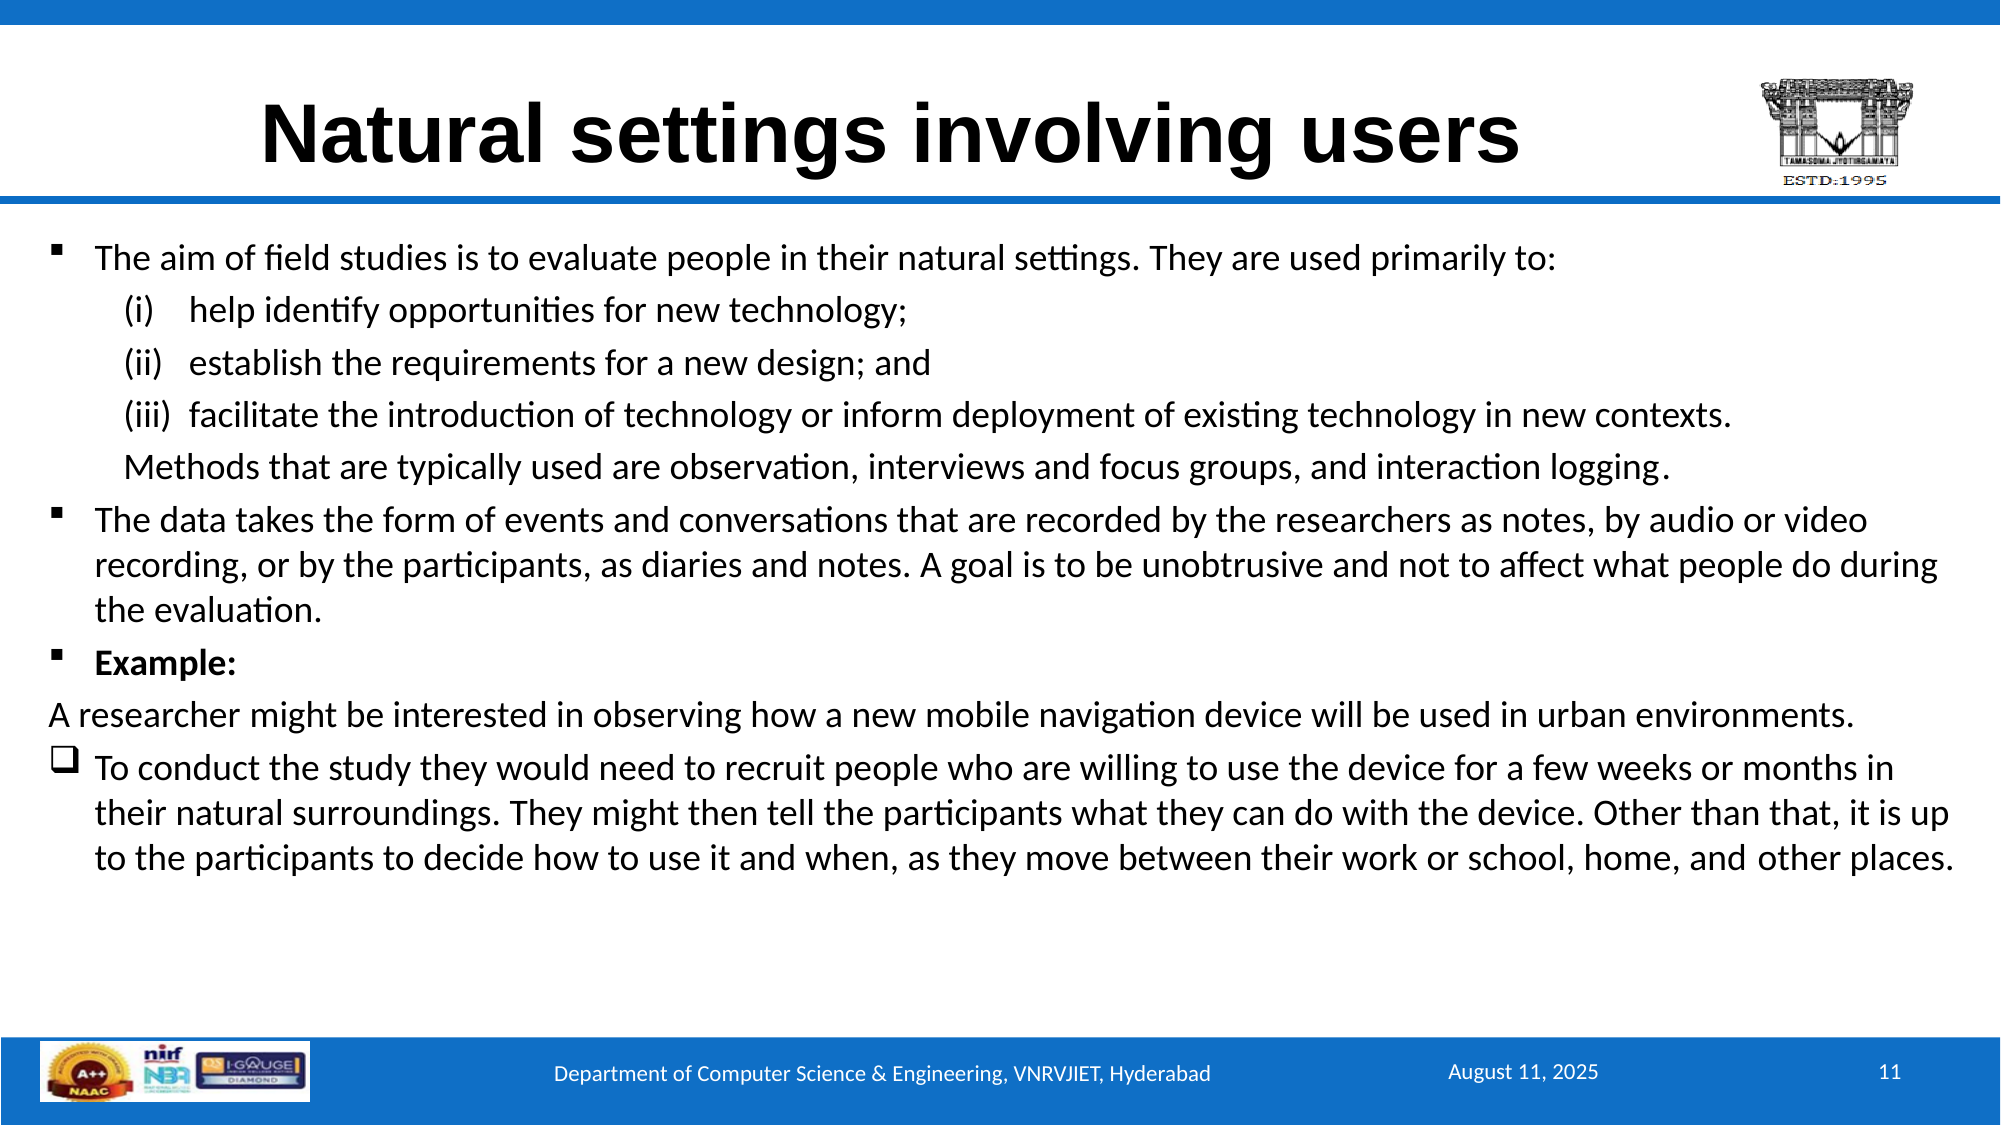

# Natural settings involving users
The aim of field studies is to evaluate people in their natural settings. They are used primarily to:
help identify opportunities for new technology;
establish the requirements for a new design; and
facilitate the introduction of technology or inform deployment of existing technology in new contexts.
Methods that are typically used are observation, interviews and focus groups, and interaction logging.
The data takes the form of events and conversations that are recorded by the researchers as notes, by audio or video recording, or by the participants, as diaries and notes. A goal is to be unobtrusive and not to affect what people do during the evaluation.
Example:
A researcher might be interested in observing how a new mobile navigation device will be used in urban environments.
To conduct the study they would need to recruit people who are willing to use the device for a few weeks or months in their natural surroundings. They might then tell the participants what they can do with the device. Other than that, it is up to the participants to decide how to use it and when, as they move between their work or school, home, and other places.
August 11, 2025
11
Department of Computer Science & Engineering, VNRVJIET, Hyderabad